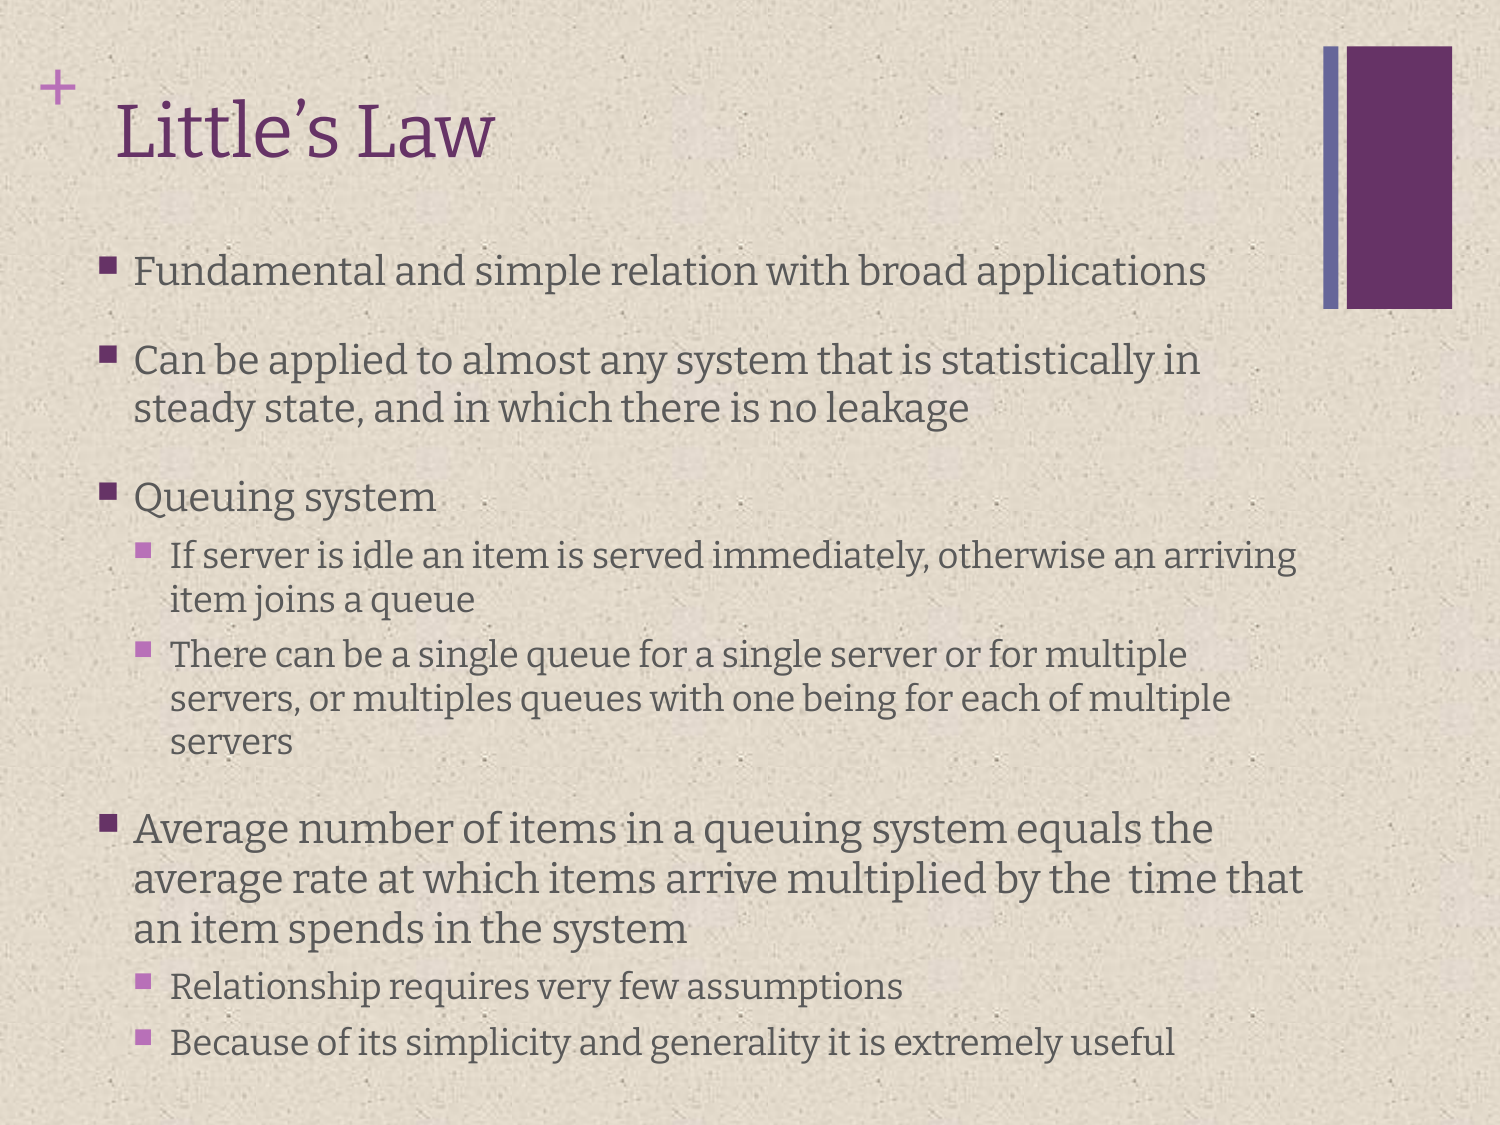

# Little’s Law
Fundamental and simple relation with broad applications
Can be applied to almost any system that is statistically in steady state, and in which there is no leakage
Queuing system
If server is idle an item is served immediately, otherwise an arriving item joins a queue
There can be a single queue for a single server or for multiple servers, or multiples queues with one being for each of multiple servers
Average number of items in a queuing system equals the average rate at which items arrive multiplied by the  time that an item spends in the system
Relationship requires very few assumptions
Because of its simplicity and generality it is extremely useful